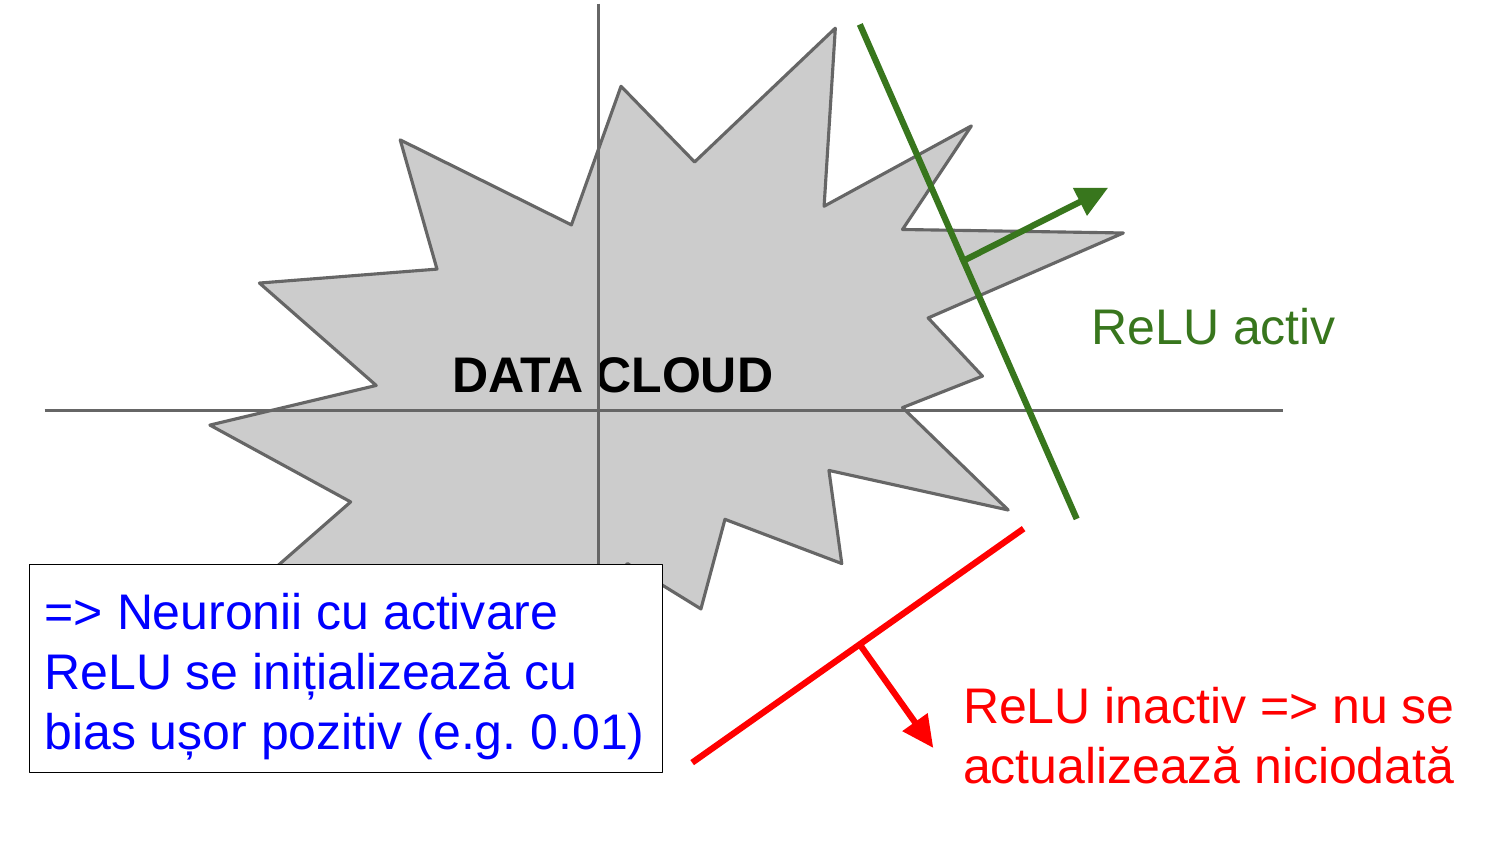

DATA CLOUD
ReLU activ
=> Neuronii cu activare ReLU se inițializează cu bias ușor pozitiv (e.g. 0.01)
ReLU inactiv => nu se actualizează niciodată